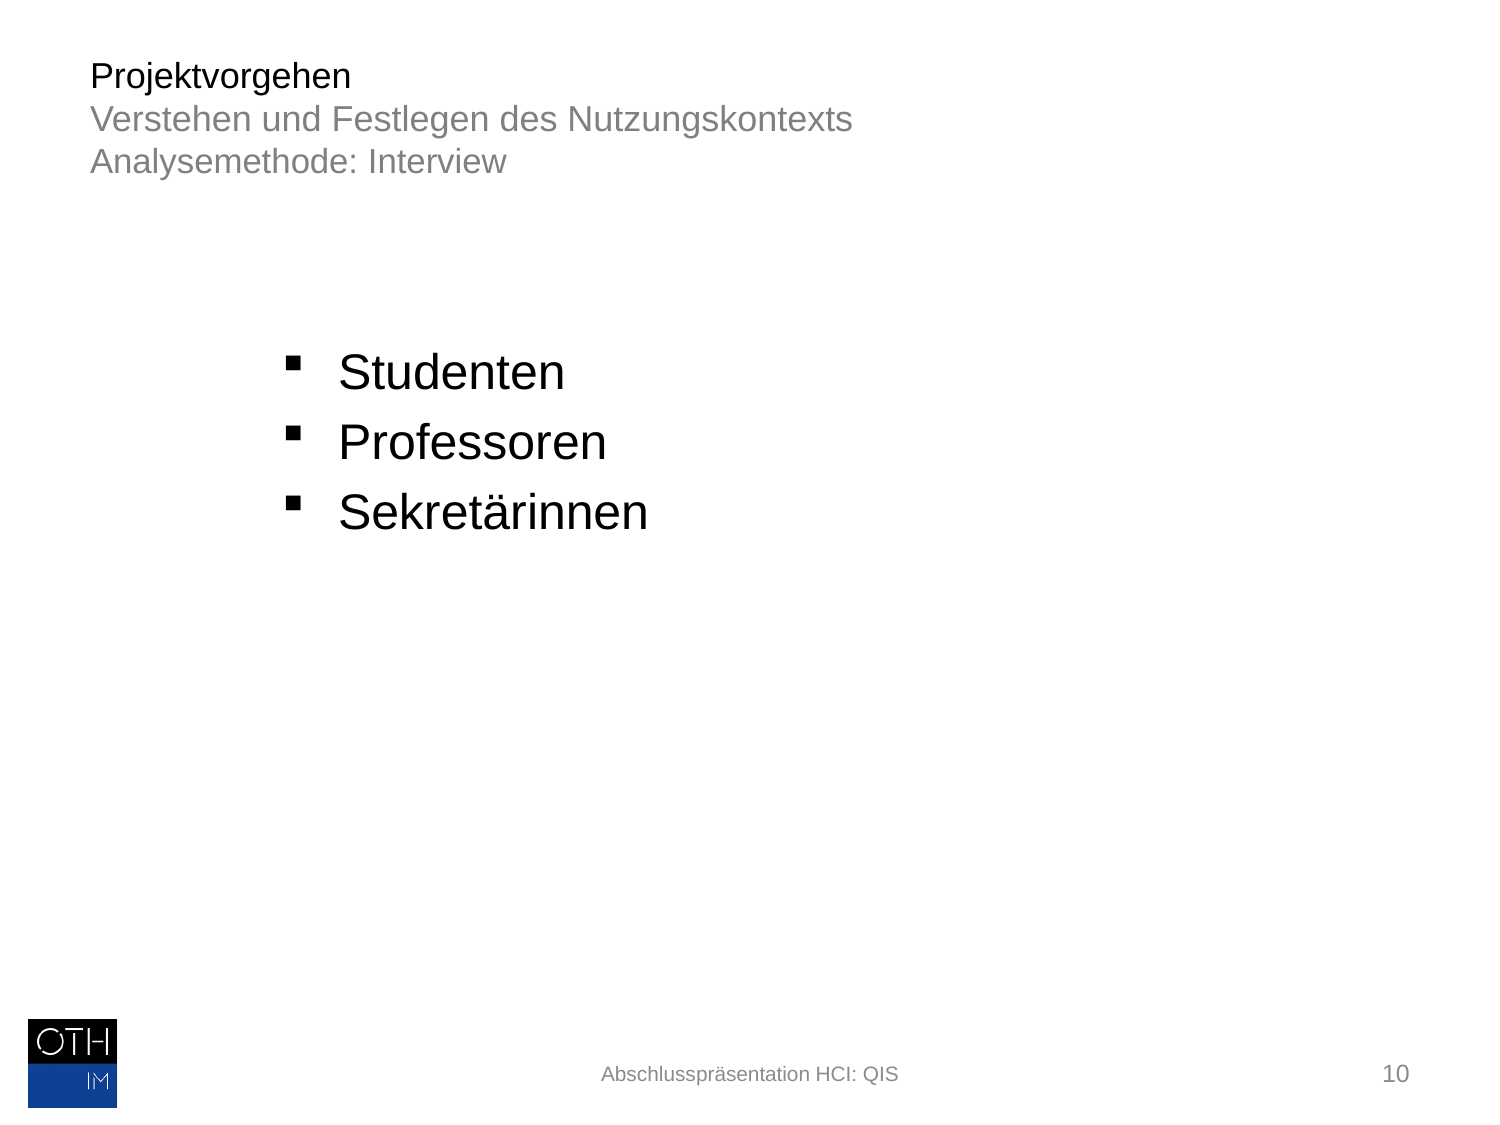

# Projektvorgehen Verstehen und Festlegen des Nutzungskontexts Analysemethode: Interview
Studenten
Professoren
Sekretärinnen

Abschlusspräsentation HCI: QIS
10